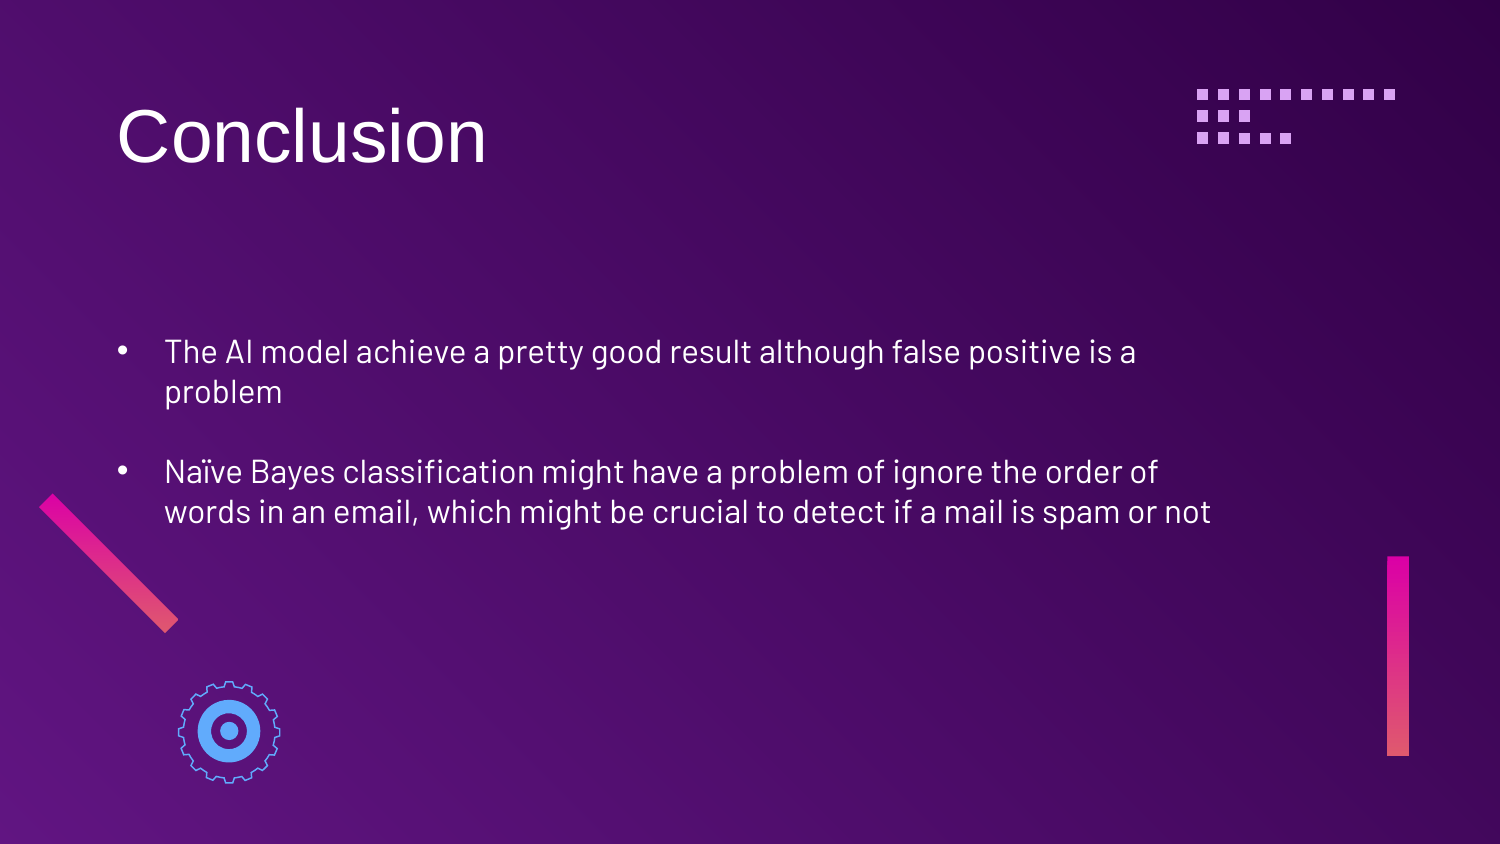

# Conclusion

The AI model achieve a pretty good result although false positive is a problem

Naïve Bayes classification might have a problem of ignore the order of words in an email, which might be crucial to detect if a mail is spam or not